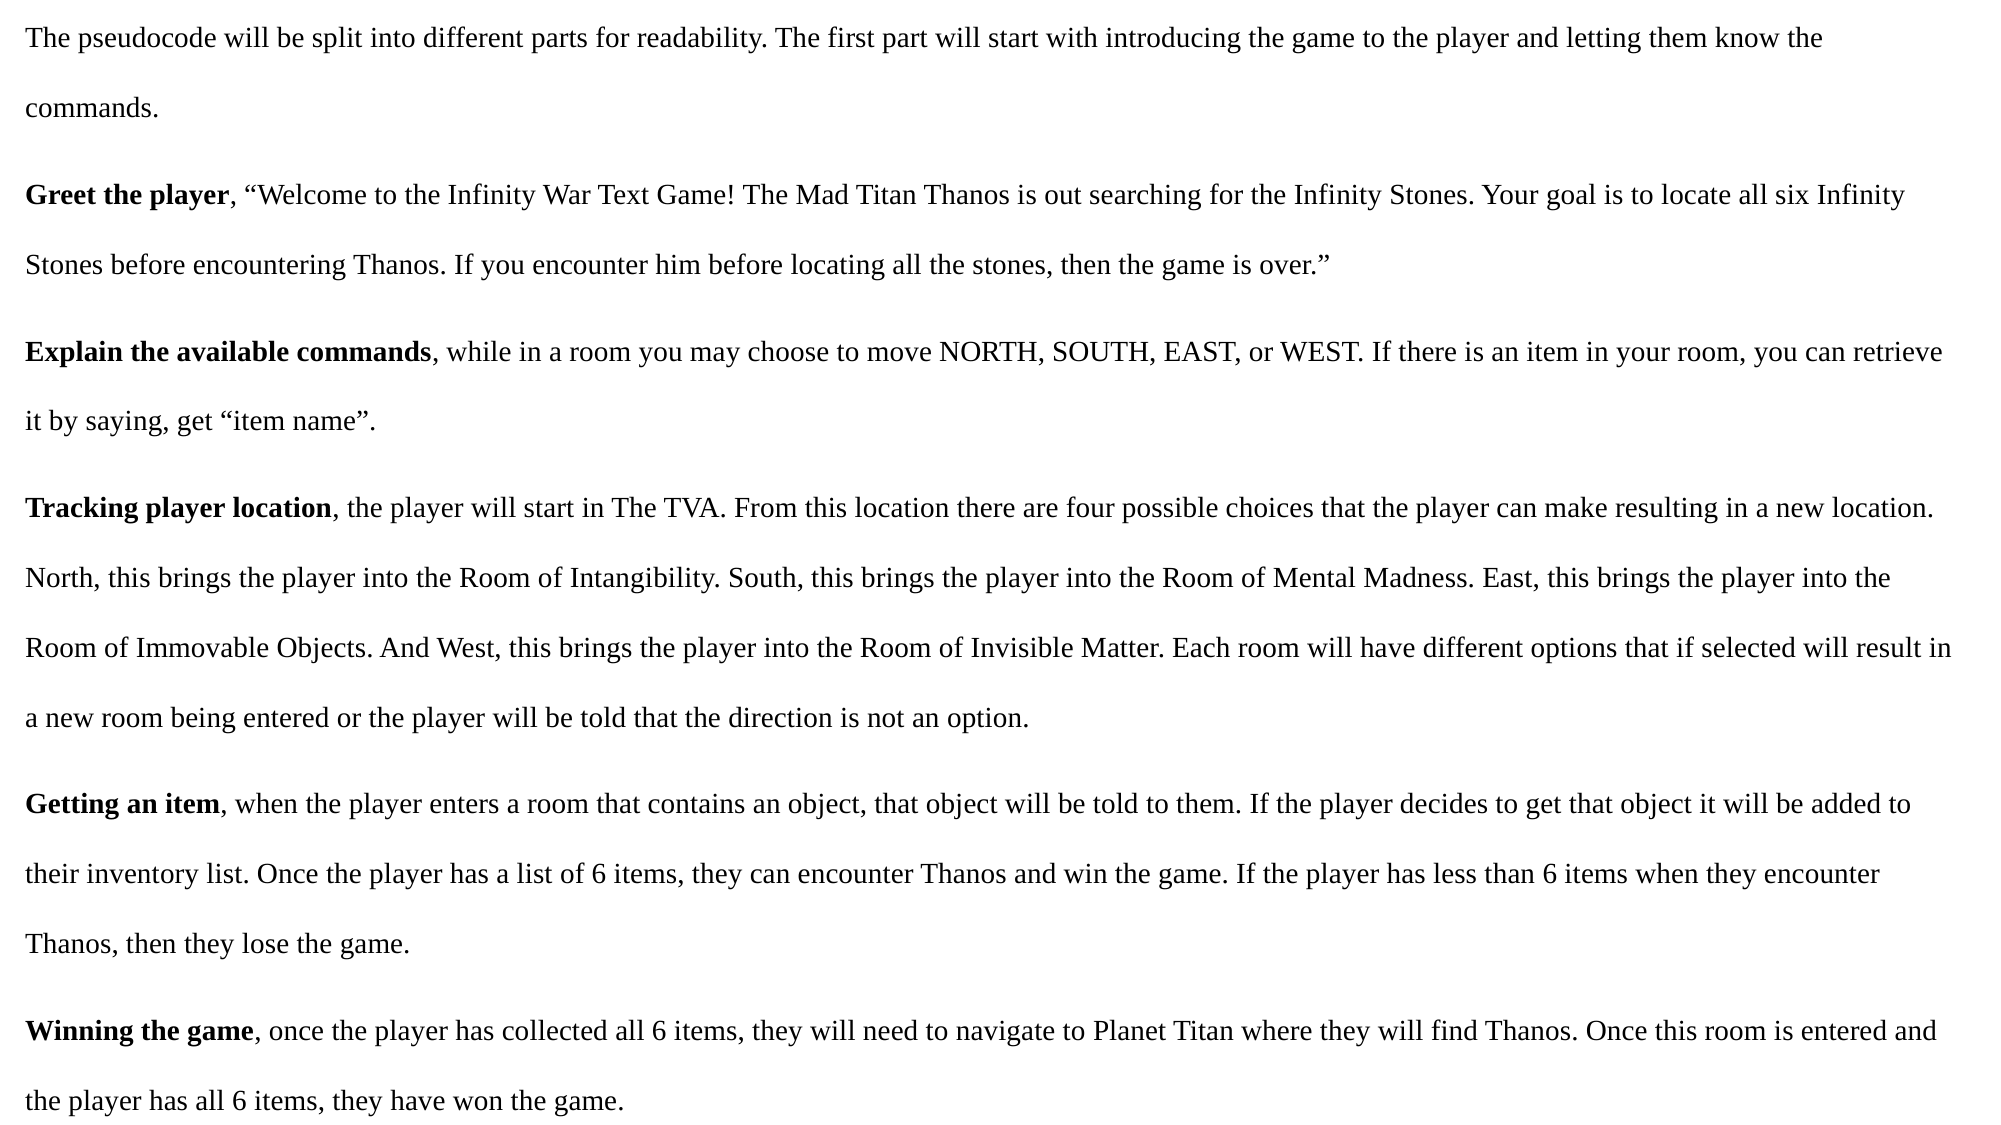

The pseudocode will be split into different parts for readability. The first part will start with introducing the game to the player and letting them know the commands.
Greet the player, “Welcome to the Infinity War Text Game! The Mad Titan Thanos is out searching for the Infinity Stones. Your goal is to locate all six Infinity Stones before encountering Thanos. If you encounter him before locating all the stones, then the game is over.”
Explain the available commands, while in a room you may choose to move NORTH, SOUTH, EAST, or WEST. If there is an item in your room, you can retrieve it by saying, get “item name”.
Tracking player location, the player will start in The TVA. From this location there are four possible choices that the player can make resulting in a new location. North, this brings the player into the Room of Intangibility. South, this brings the player into the Room of Mental Madness. East, this brings the player into the Room of Immovable Objects. And West, this brings the player into the Room of Invisible Matter. Each room will have different options that if selected will result in a new room being entered or the player will be told that the direction is not an option.
Getting an item, when the player enters a room that contains an object, that object will be told to them. If the player decides to get that object it will be added to their inventory list. Once the player has a list of 6 items, they can encounter Thanos and win the game. If the player has less than 6 items when they encounter Thanos, then they lose the game.
Winning the game, once the player has collected all 6 items, they will need to navigate to Planet Titan where they will find Thanos. Once this room is entered and the player has all 6 items, they have won the game.